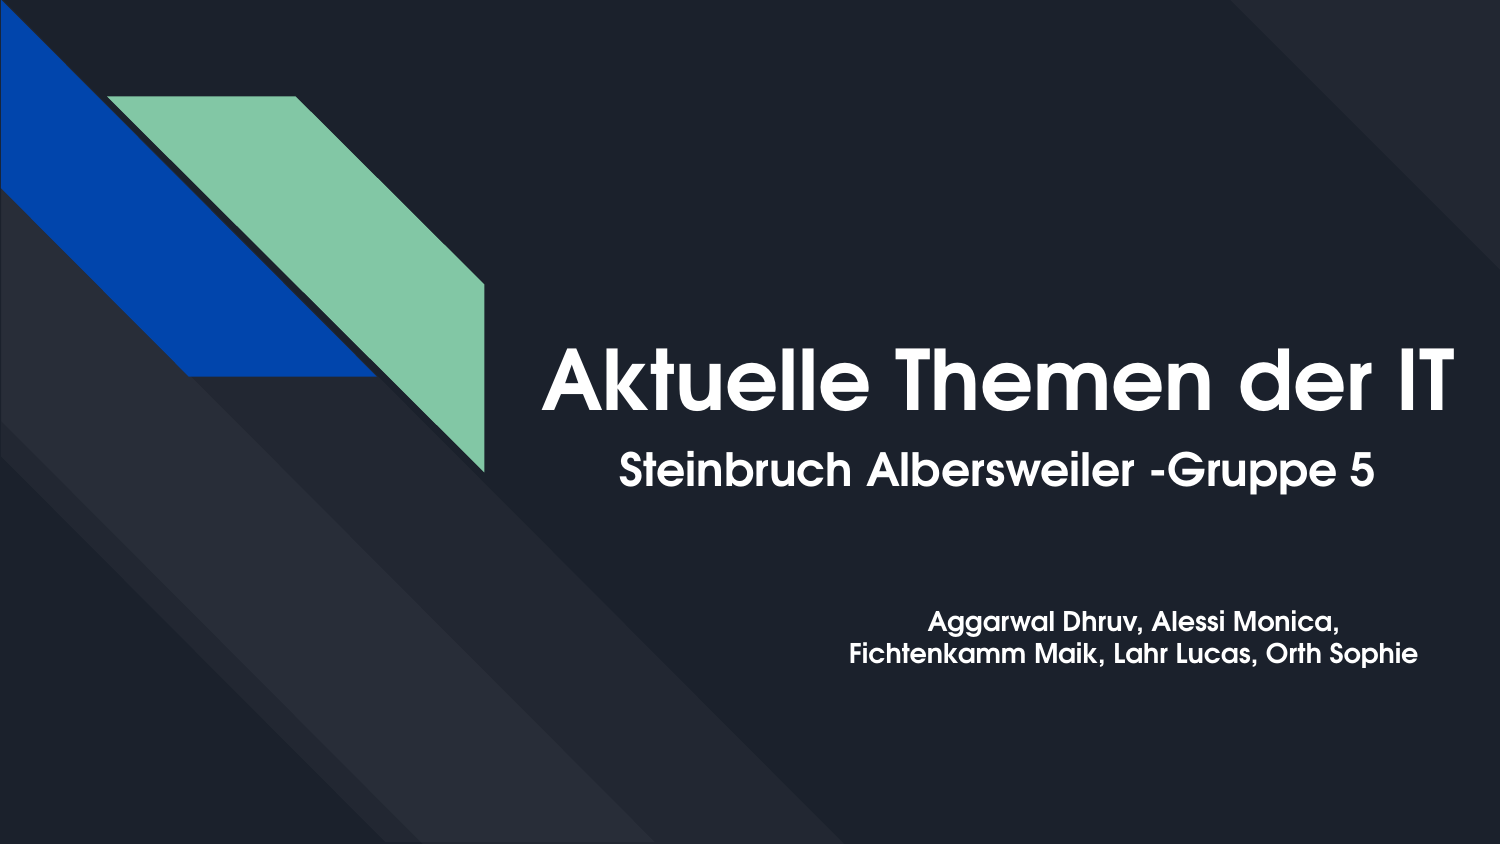

# Aktuelle Themen der IT
Steinbruch Albersweiler -Gruppe 5

Aggarwal Dhruv, Alessi Monica, Fichtenkamm Maik, Lahr Lucas, Orth Sophie